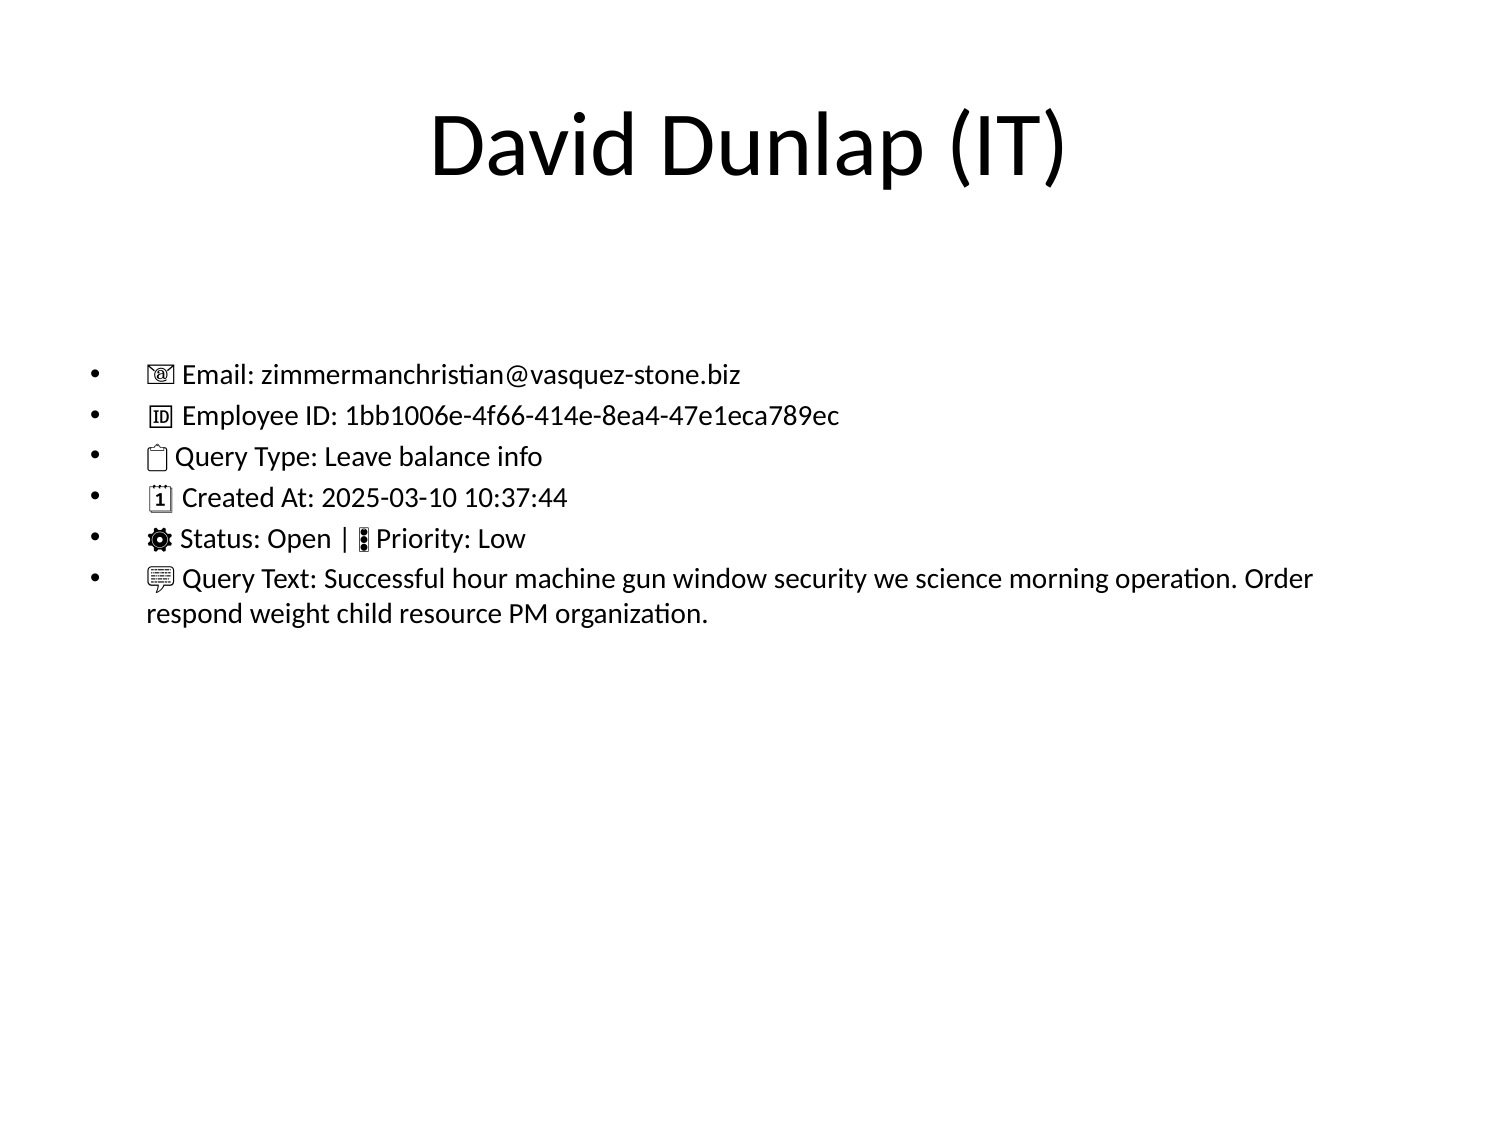

# David Dunlap (IT)

📧 Email: zimmermanchristian@vasquez-stone.biz
🆔 Employee ID: 1bb1006e-4f66-414e-8ea4-47e1eca789ec
📋 Query Type: Leave balance info
🗓 Created At: 2025-03-10 10:37:44
⚙ Status: Open | 🚦 Priority: Low
💬 Query Text: Successful hour machine gun window security we science morning operation. Order respond weight child resource PM organization.